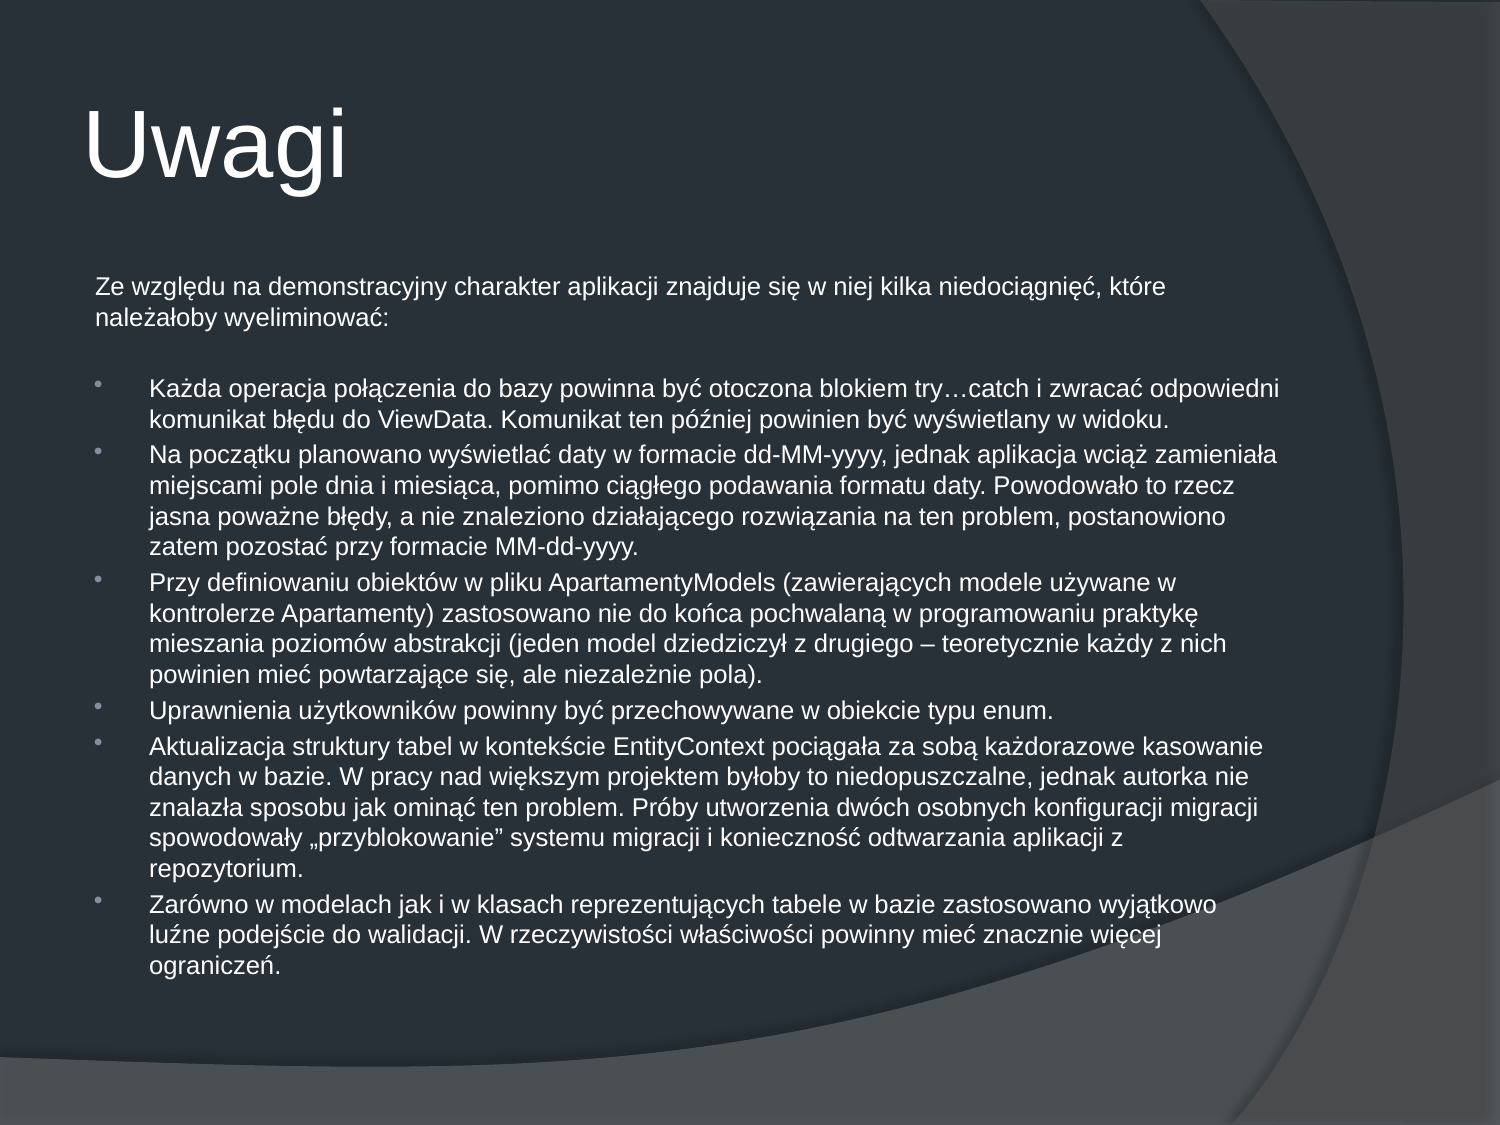

# Uwagi
Ze względu na demonstracyjny charakter aplikacji znajduje się w niej kilka niedociągnięć, które należałoby wyeliminować:

Każda operacja połączenia do bazy powinna być otoczona blokiem try…catch i zwracać odpowiedni komunikat błędu do ViewData. Komunikat ten później powinien być wyświetlany w widoku.
Na początku planowano wyświetlać daty w formacie dd-MM-yyyy, jednak aplikacja wciąż zamieniała miejscami pole dnia i miesiąca, pomimo ciągłego podawania formatu daty. Powodowało to rzecz jasna poważne błędy, a nie znaleziono działającego rozwiązania na ten problem, postanowiono zatem pozostać przy formacie MM-dd-yyyy.
Przy definiowaniu obiektów w pliku ApartamentyModels (zawierających modele używane w kontrolerze Apartamenty) zastosowano nie do końca pochwalaną w programowaniu praktykę mieszania poziomów abstrakcji (jeden model dziedziczył z drugiego – teoretycznie każdy z nich powinien mieć powtarzające się, ale niezależnie pola).
Uprawnienia użytkowników powinny być przechowywane w obiekcie typu enum.
Aktualizacja struktury tabel w kontekście EntityContext pociągała za sobą każdorazowe kasowanie danych w bazie. W pracy nad większym projektem byłoby to niedopuszczalne, jednak autorka nie znalazła sposobu jak ominąć ten problem. Próby utworzenia dwóch osobnych konfiguracji migracji spowodowały „przyblokowanie” systemu migracji i konieczność odtwarzania aplikacji z repozytorium.
Zarówno w modelach jak i w klasach reprezentujących tabele w bazie zastosowano wyjątkowo luźne podejście do walidacji. W rzeczywistości właściwości powinny mieć znacznie więcej ograniczeń.